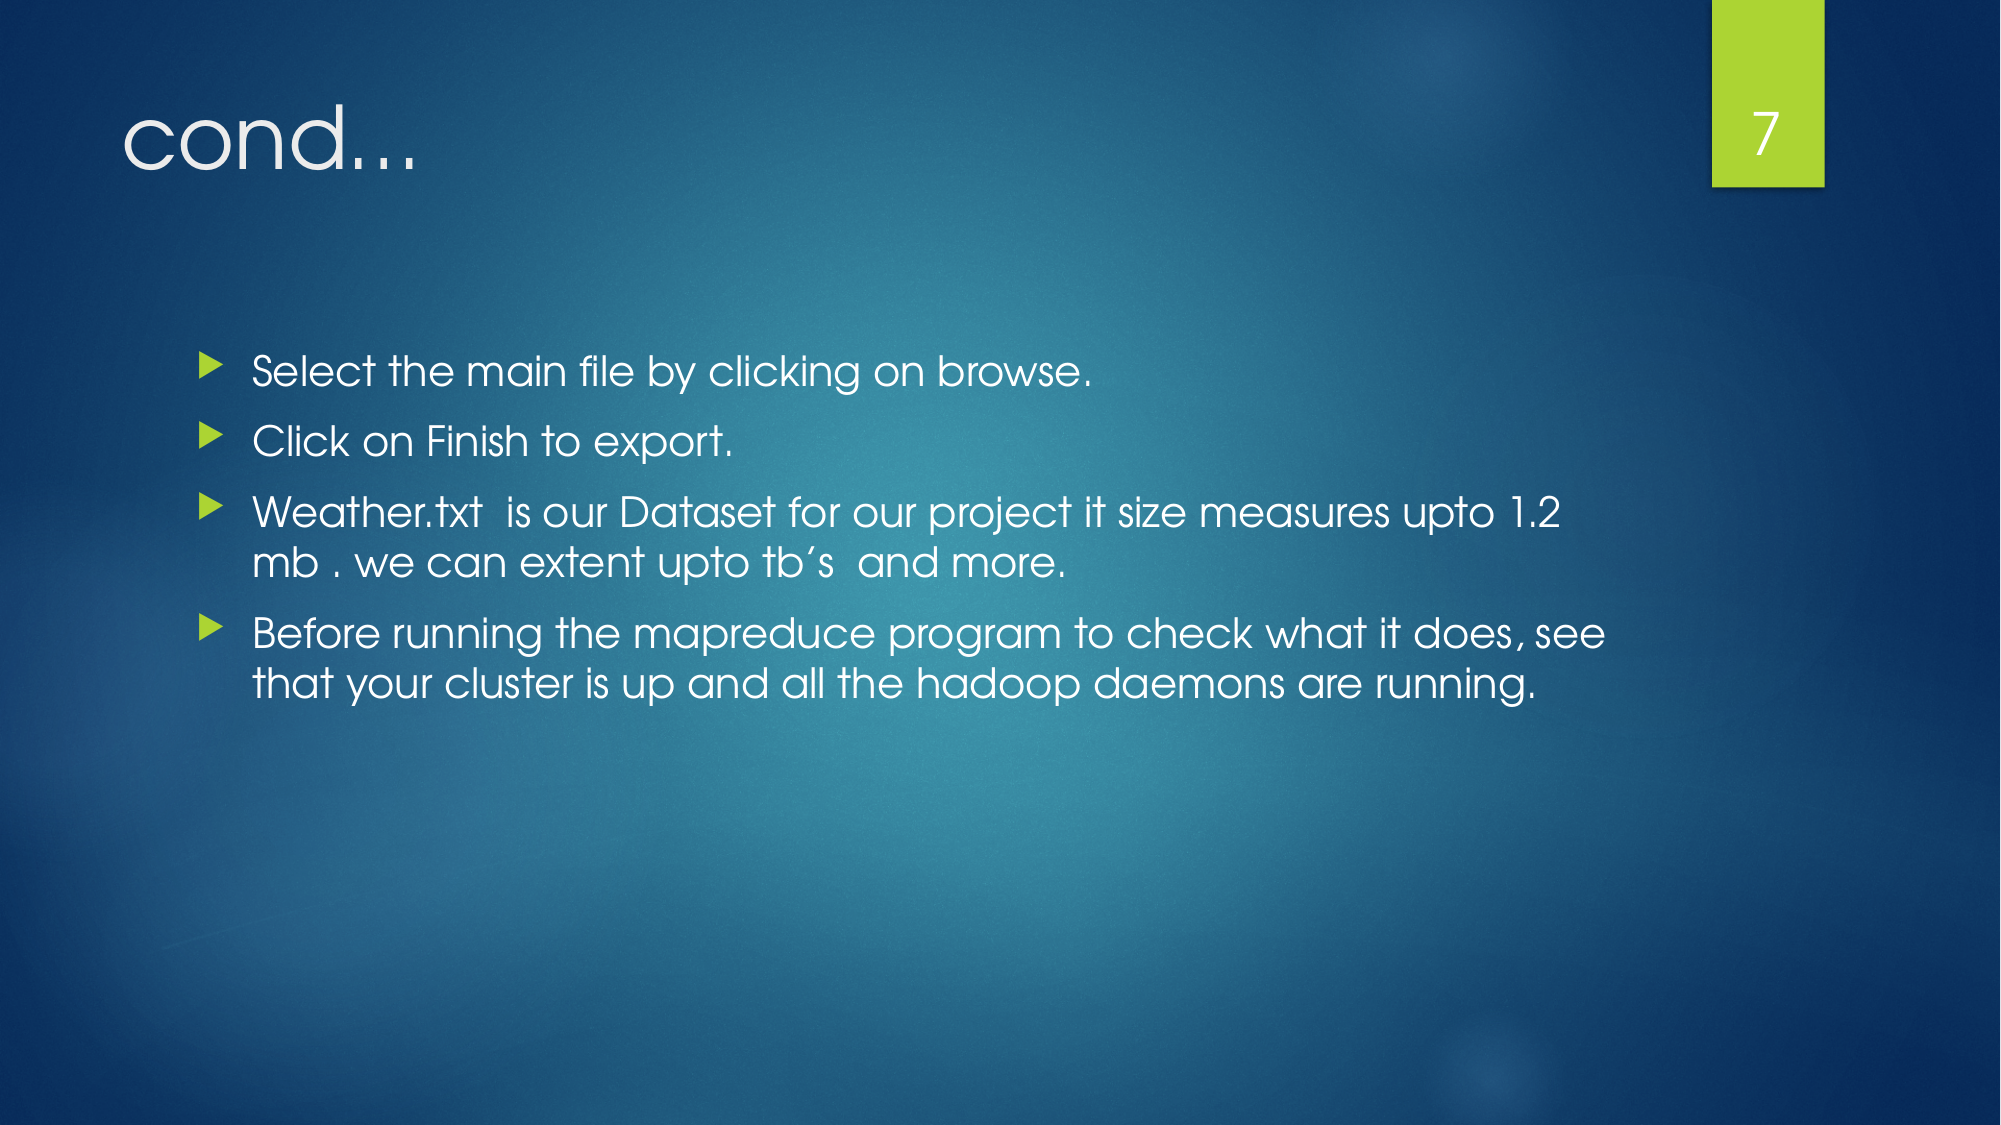

7
# cond…
Select the main file by clicking on browse.
Click on Finish to export.
Weather.txt  is our Dataset for our project it size measures upto 1.2 mb . we can extent upto tb’s  and more.
Before running the mapreduce program to check what it does, see that your cluster is up and all the hadoop daemons are running.